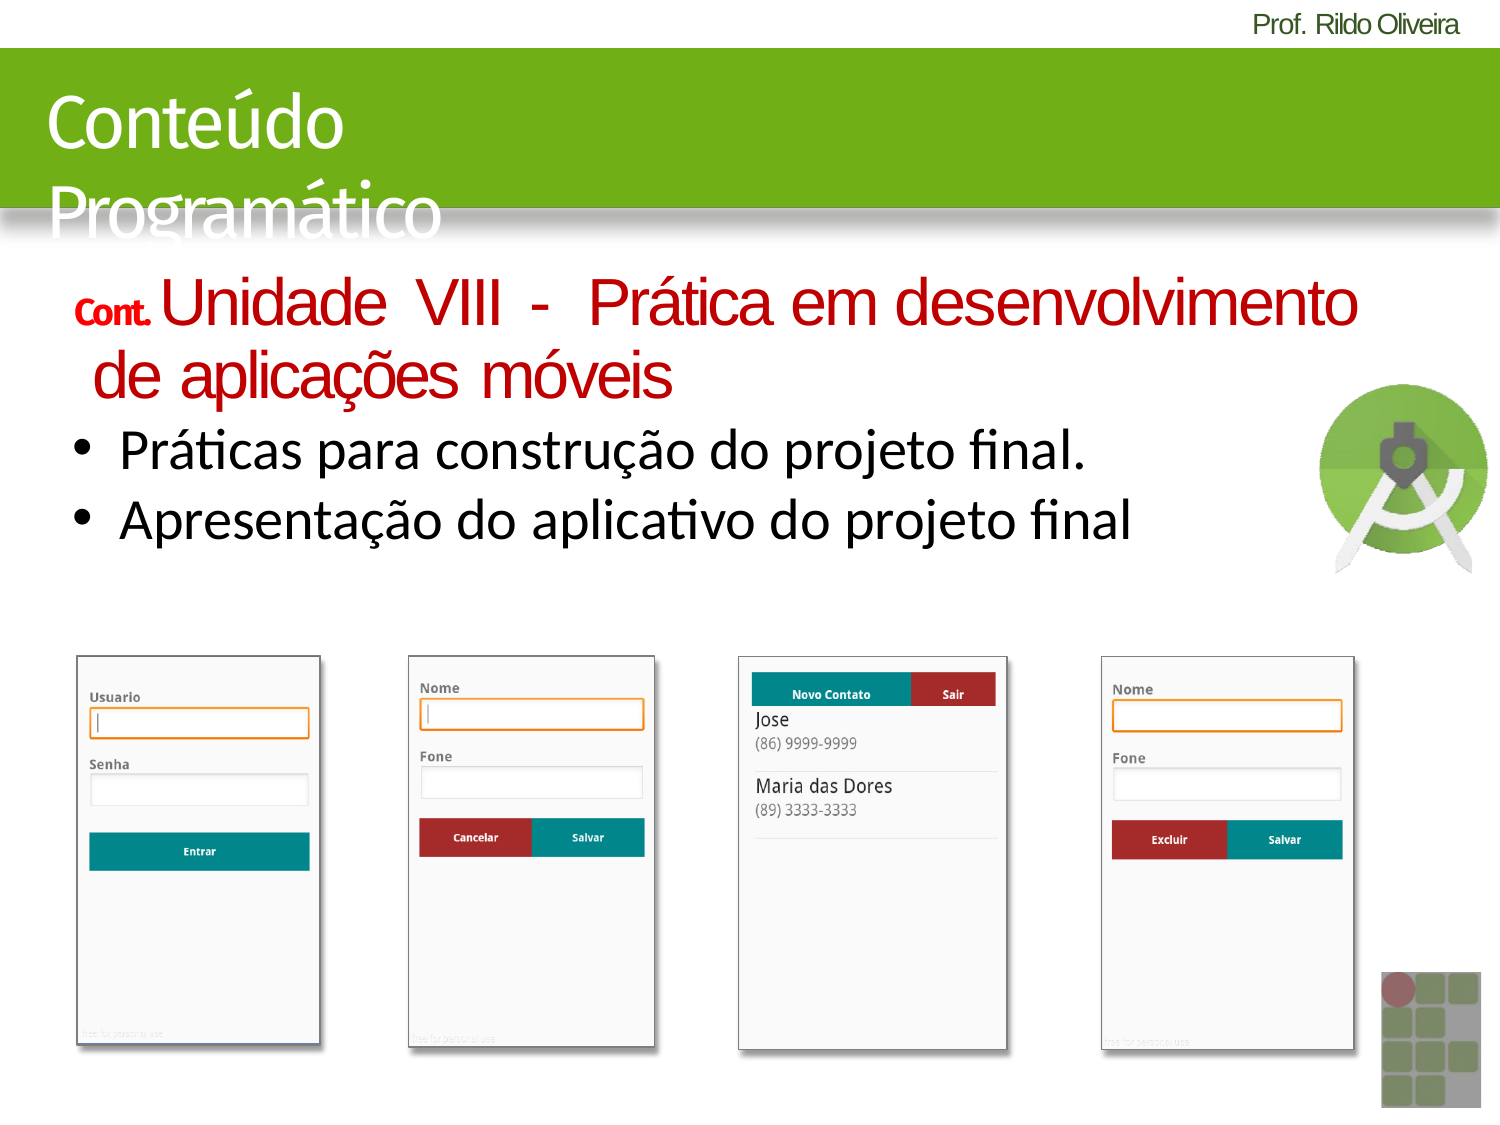

# Conteúdo Programático
Cont. Unidade VIII -	Prática em desenvolvimento  de aplicações móveis
Práticas para construção do projeto final.
Apresentação do aplicativo do projeto final